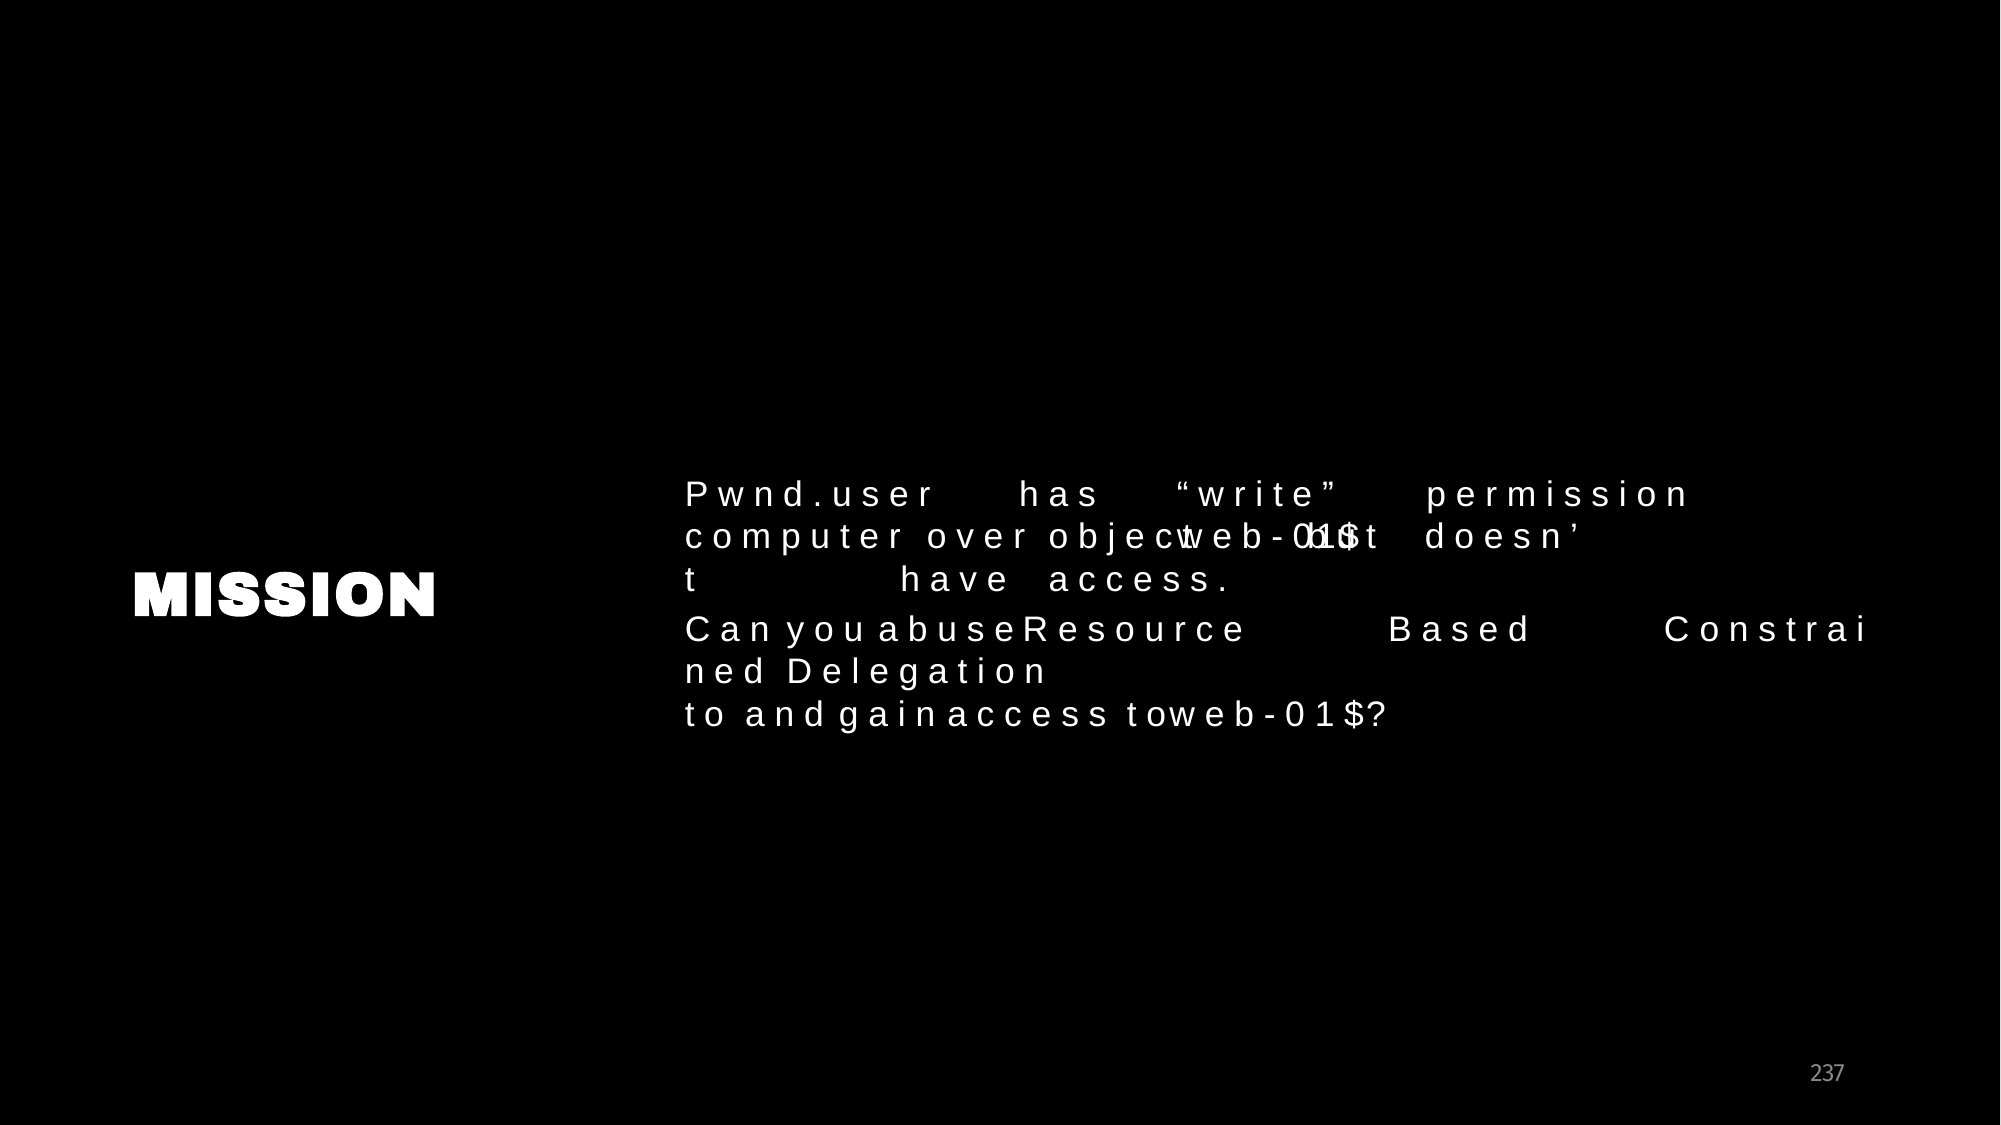

P w n d . u s e r	h a s	“ w r i t e ”	p e r m i s s i o n	o v e r	w e b - 01$
# c o m p u t e r	o b j e c t	b u t	d o e s n ’ t	h a v e	a c c e s s .
MISSION
C a n	y o u	a b u s e	R e s o u r c e	B a s e d	C o n s t r a i n e d	D e l e g a t i o n
t o	a n d	g a i n	a c c e s s  t o	w e b - 0 1 $	?
237